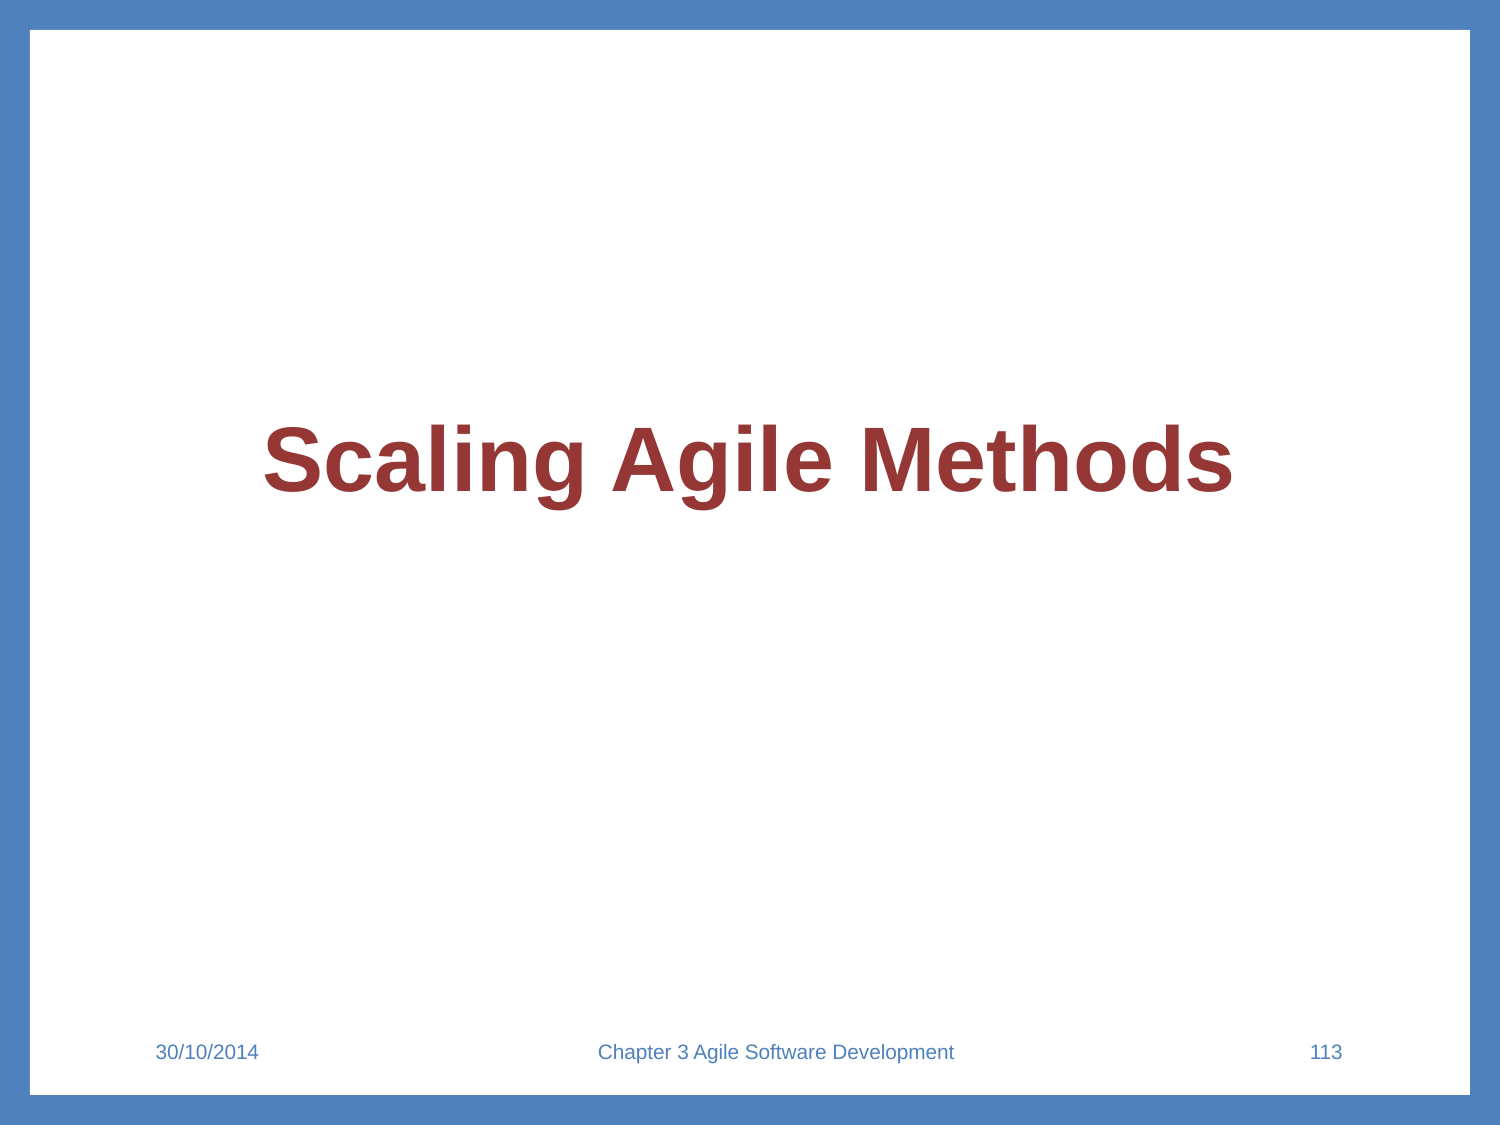

# Scaling Agile Methods
30/10/2014
Chapter 3 Agile Software Development
113